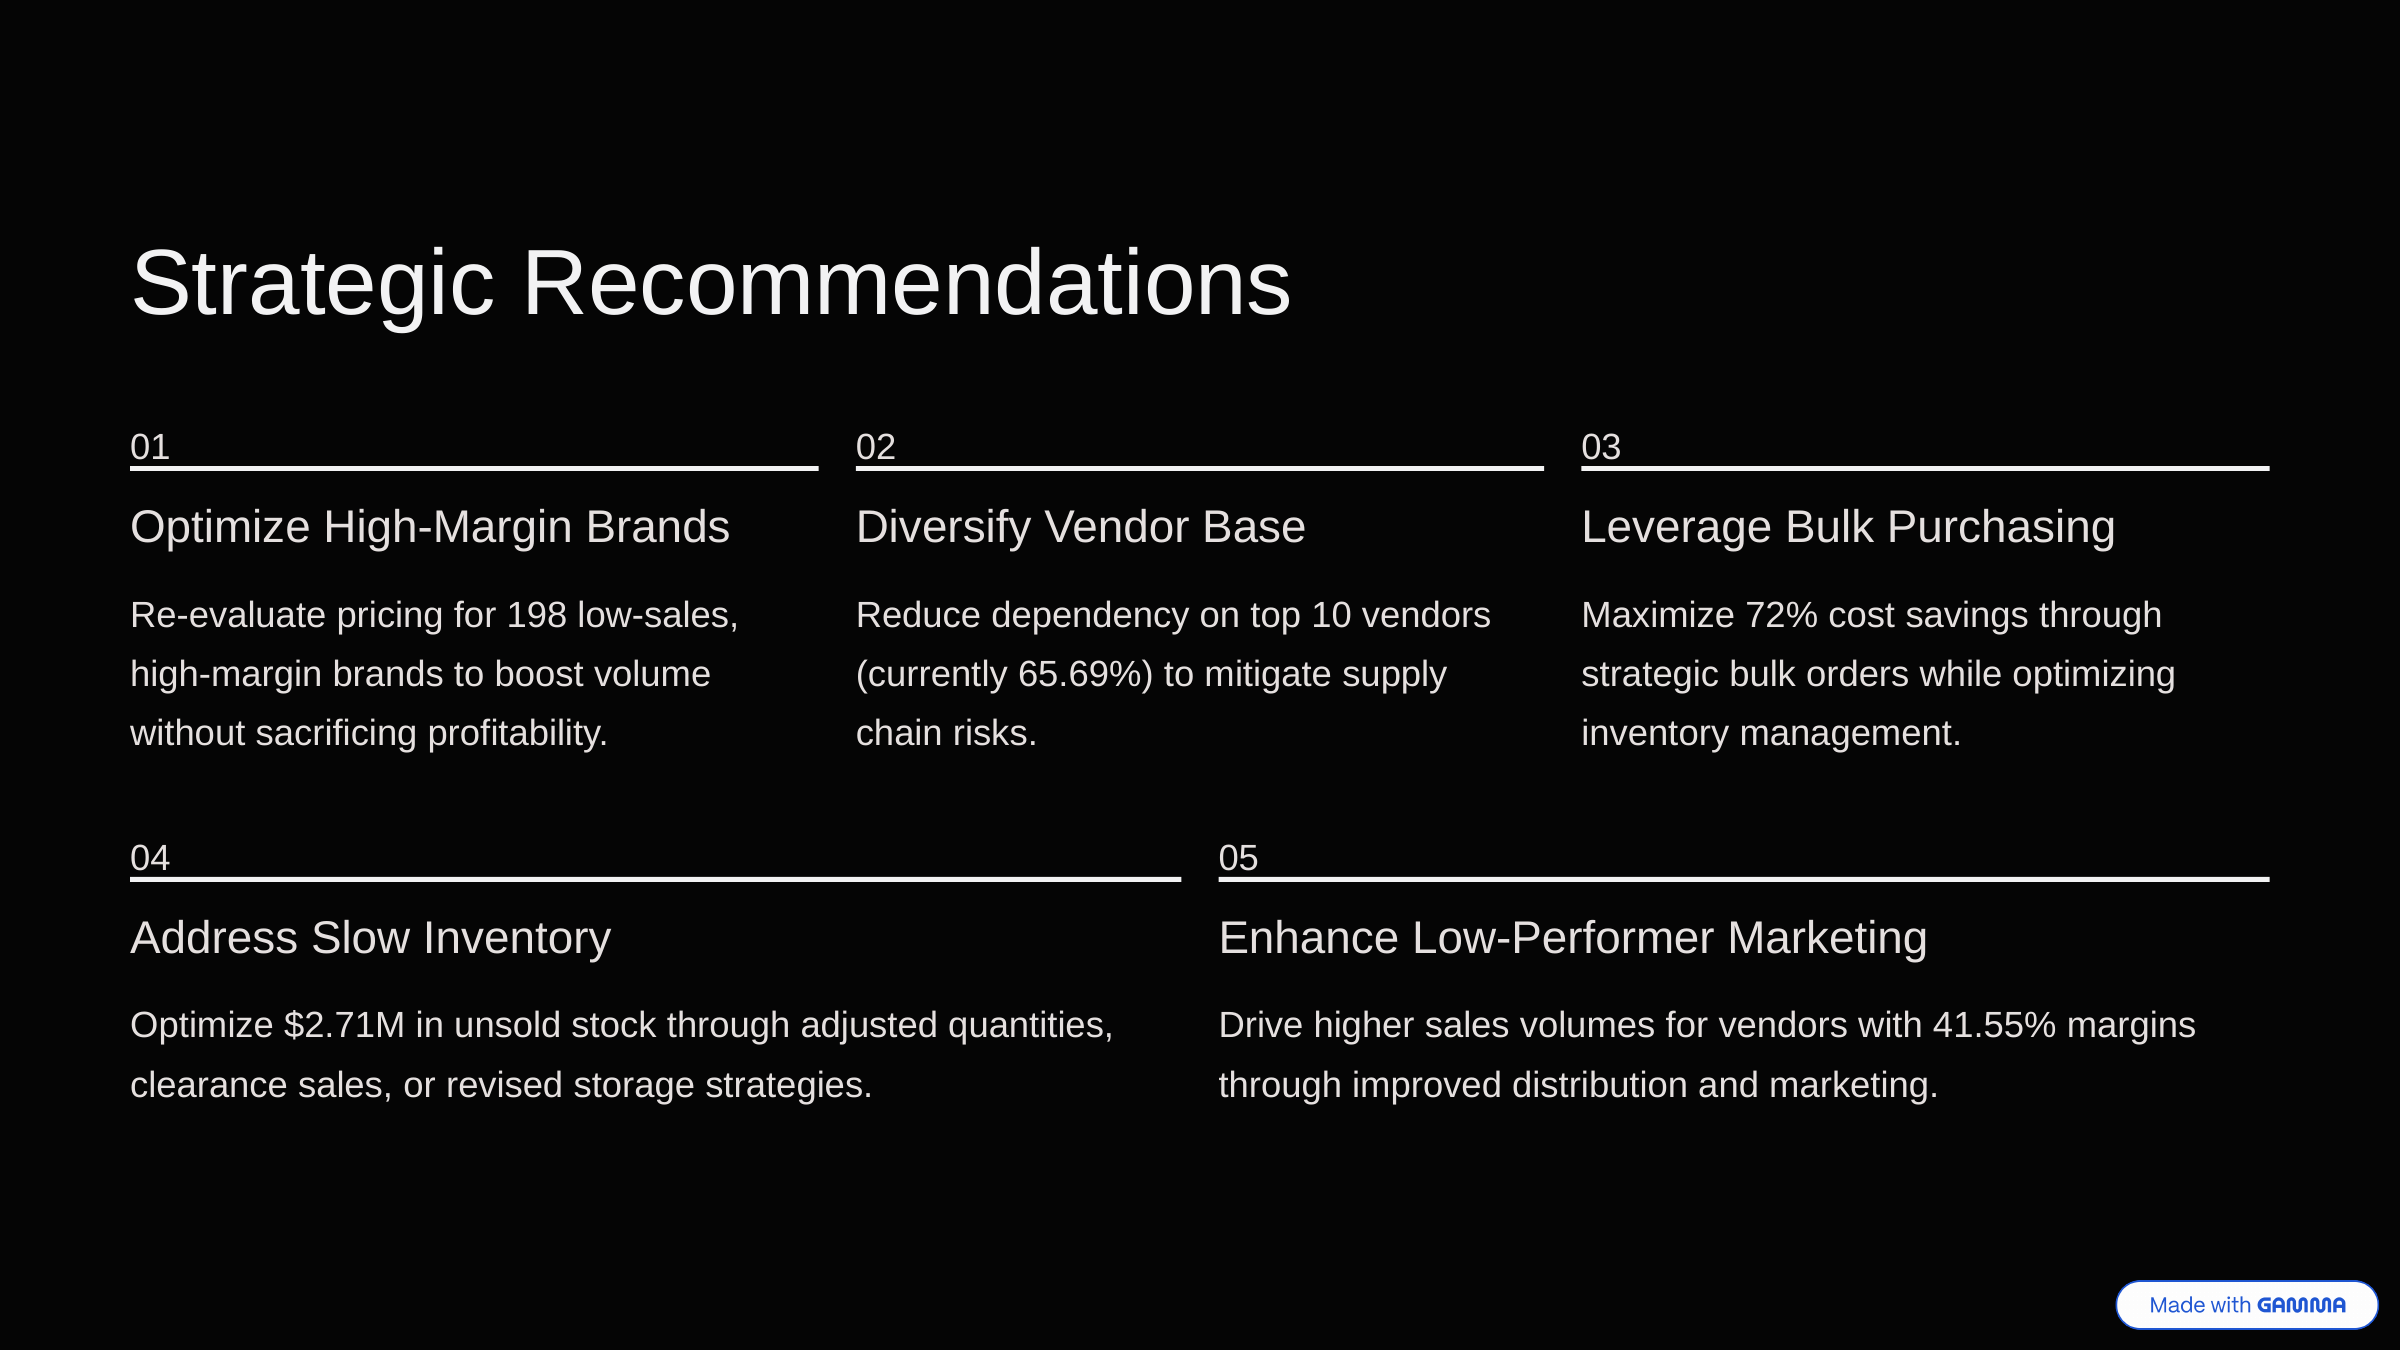

Strategic Recommendations
01
02
03

Optimize High-Margin Brands
Diversify Vendor Base
Leverage Bulk Purchasing
Re-evaluate pricing for 198 low-sales, high-margin brands to boost volume without sacrificing profitability.
Reduce dependency on top 10 vendors (currently 65.69%) to mitigate supply chain risks.
Maximize 72% cost savings through strategic bulk orders while optimizing inventory management.
04
05

Address Slow Inventory
Enhance Low-Performer Marketing
Optimize $2.71M in unsold stock through adjusted quantities, clearance sales, or revised storage strategies.
Drive higher sales volumes for vendors with 41.55% margins through improved distribution and marketing.